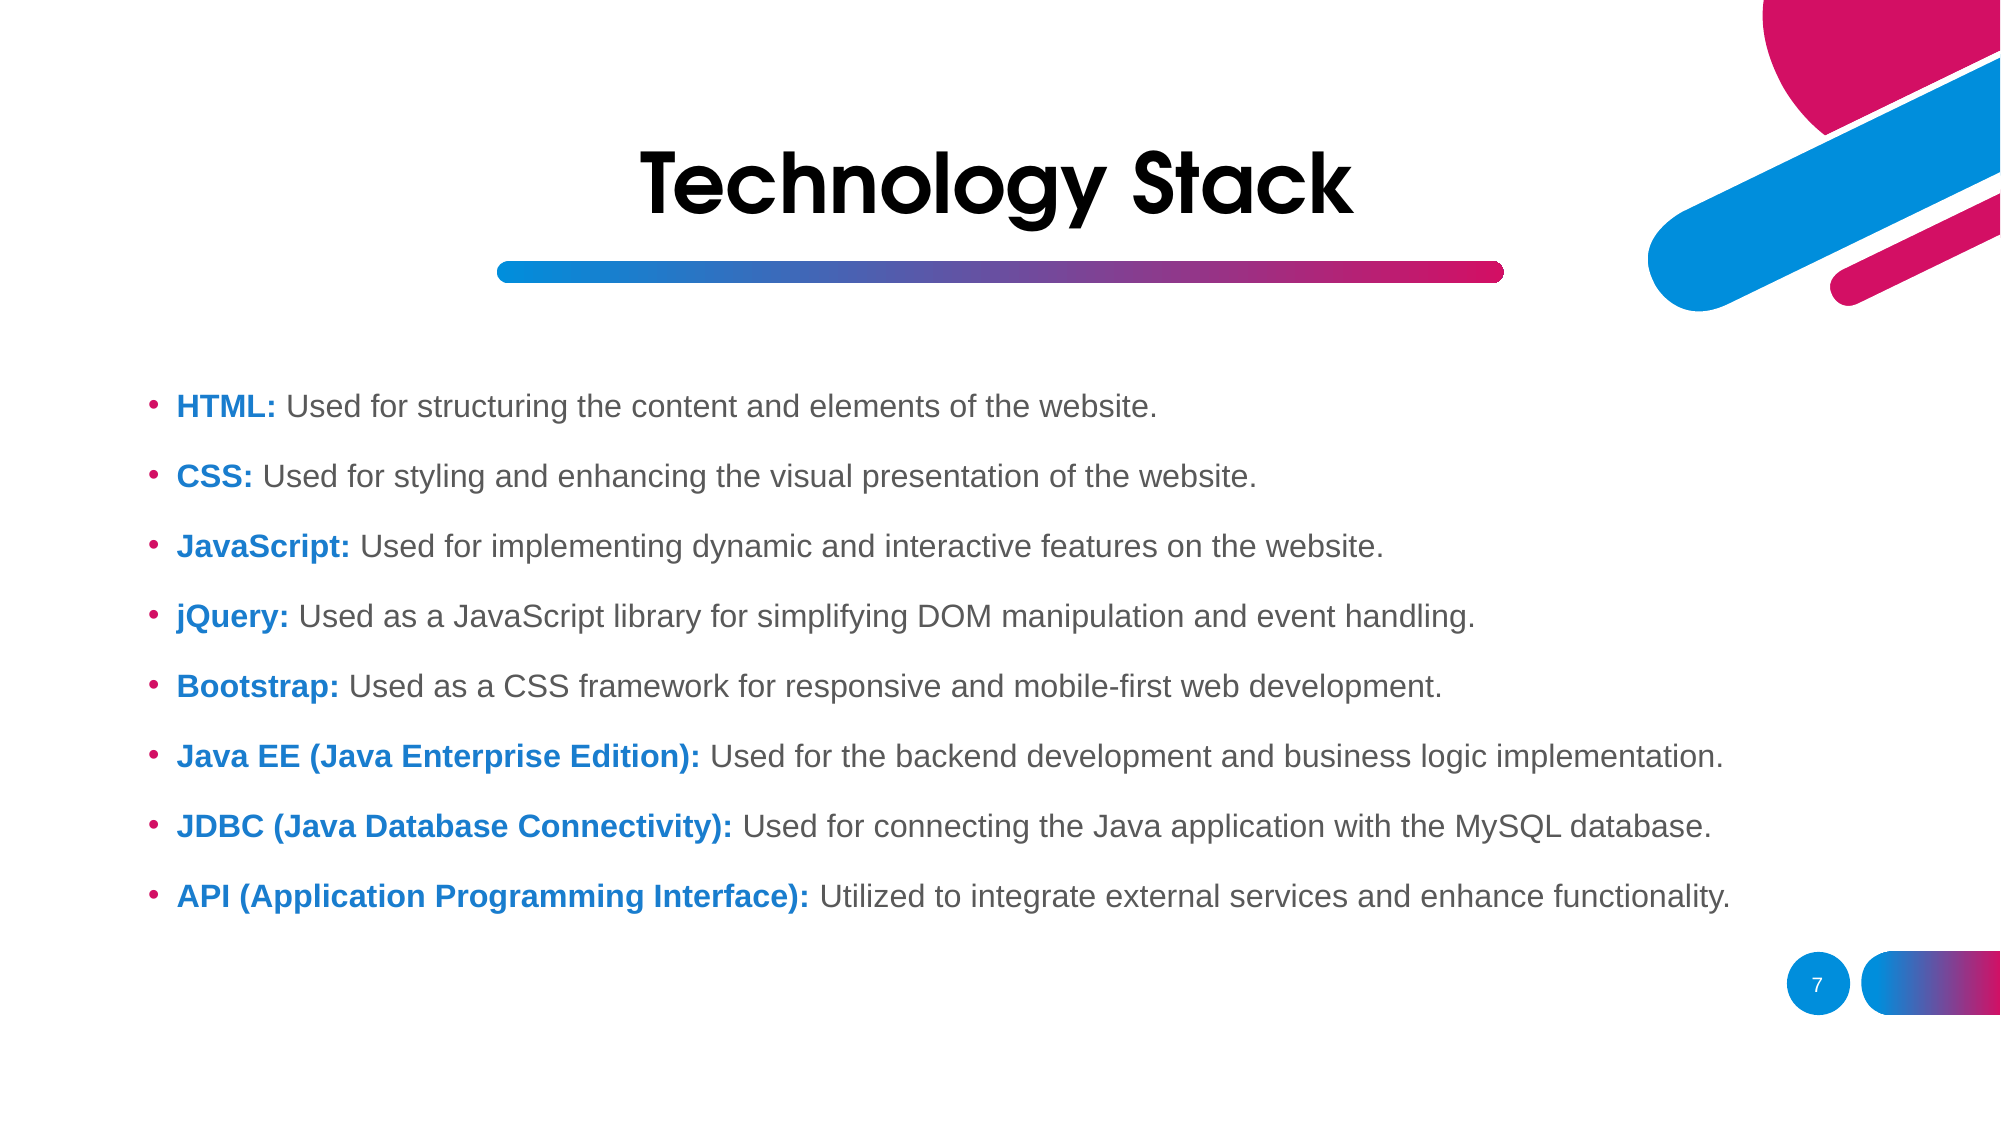

# Technology Stack
HTML: Used for structuring the content and elements of the website.
CSS: Used for styling and enhancing the visual presentation of the website.
JavaScript: Used for implementing dynamic and interactive features on the website.
jQuery: Used as a JavaScript library for simplifying DOM manipulation and event handling.
Bootstrap: Used as a CSS framework for responsive and mobile-first web development.
Java EE (Java Enterprise Edition): Used for the backend development and business logic implementation.
JDBC (Java Database Connectivity): Used for connecting the Java application with the MySQL database.
API (Application Programming Interface): Utilized to integrate external services and enhance functionality.

7